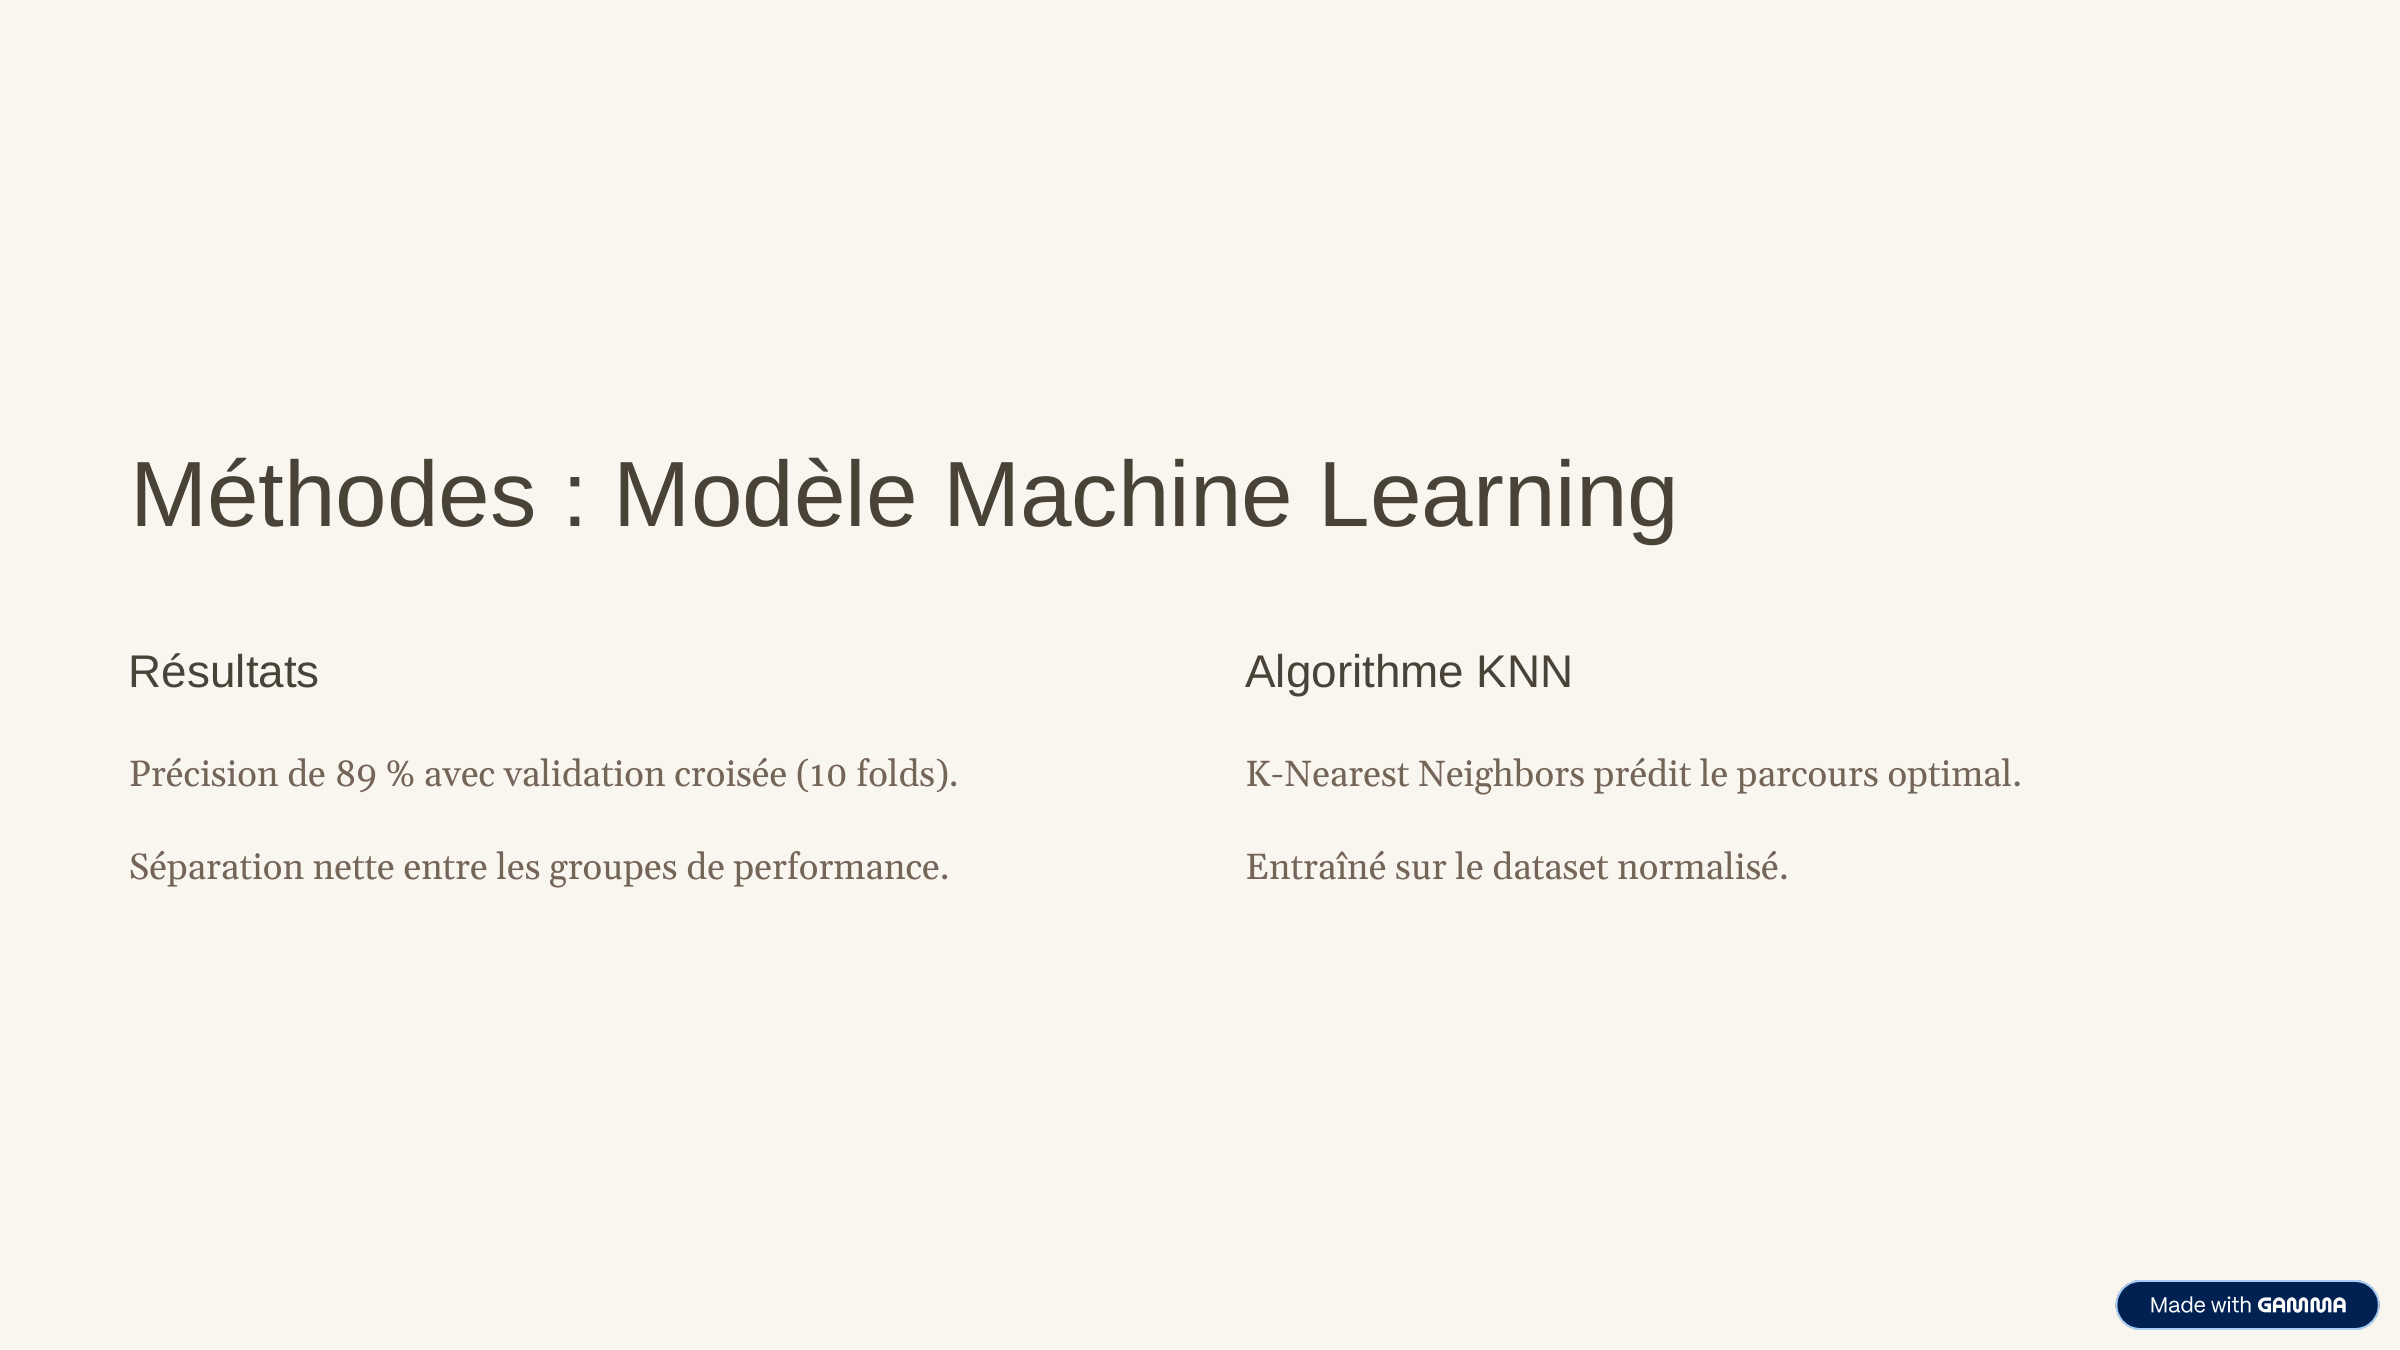

Méthodes : Modèle Machine Learning
Résultats
Algorithme KNN
Précision de 89 % avec validation croisée (10 folds).
K-Nearest Neighbors prédit le parcours optimal.
Séparation nette entre les groupes de performance.
Entraîné sur le dataset normalisé.